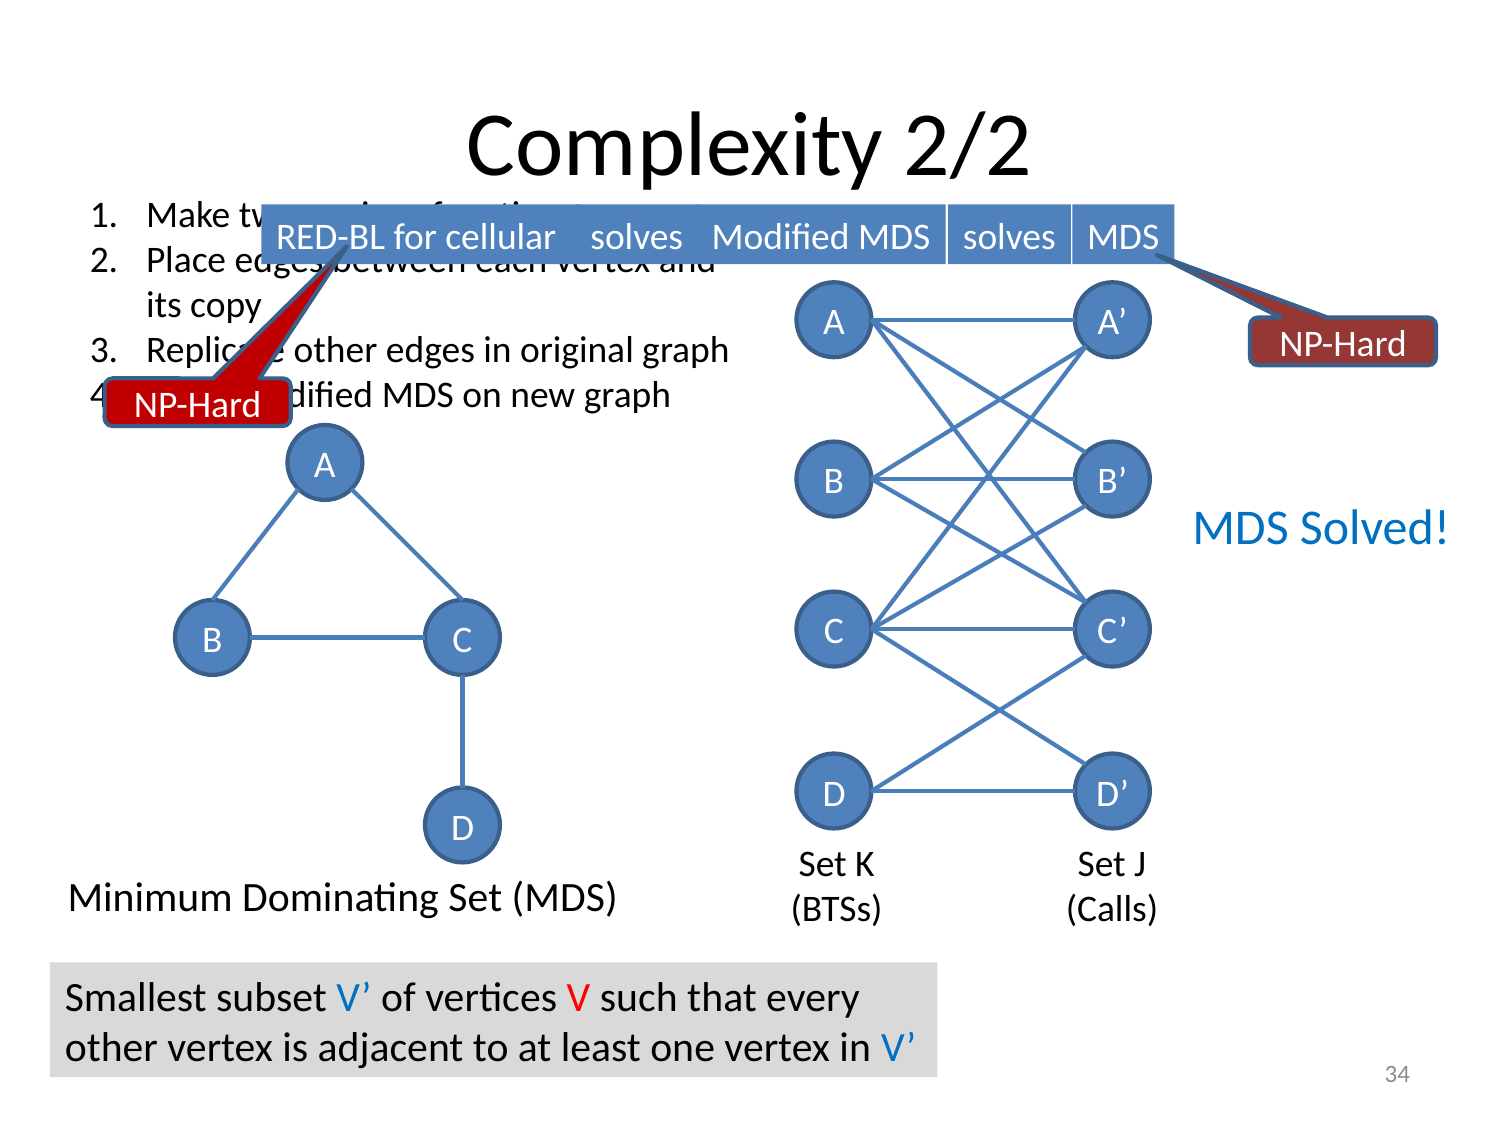

# Complexity 2/2
Make two copies of vertices
Place edges between each vertex and its copy
Replicate other edges in original graph
Solve Modified MDS on new graph
RED-BL for cellular
solves
Modified MDS
solves
MDS
A
A’
NP-Hard
NP-Hard
A
B
B’
MDS Solved!
C
C’
B
C
D
D’
D
Set K
(BTSs)
Set J
(Calls)
Minimum Dominating Set (MDS)
Smallest subset V’ of vertices V such that every other vertex is adjacent to at least one vertex in V’
34